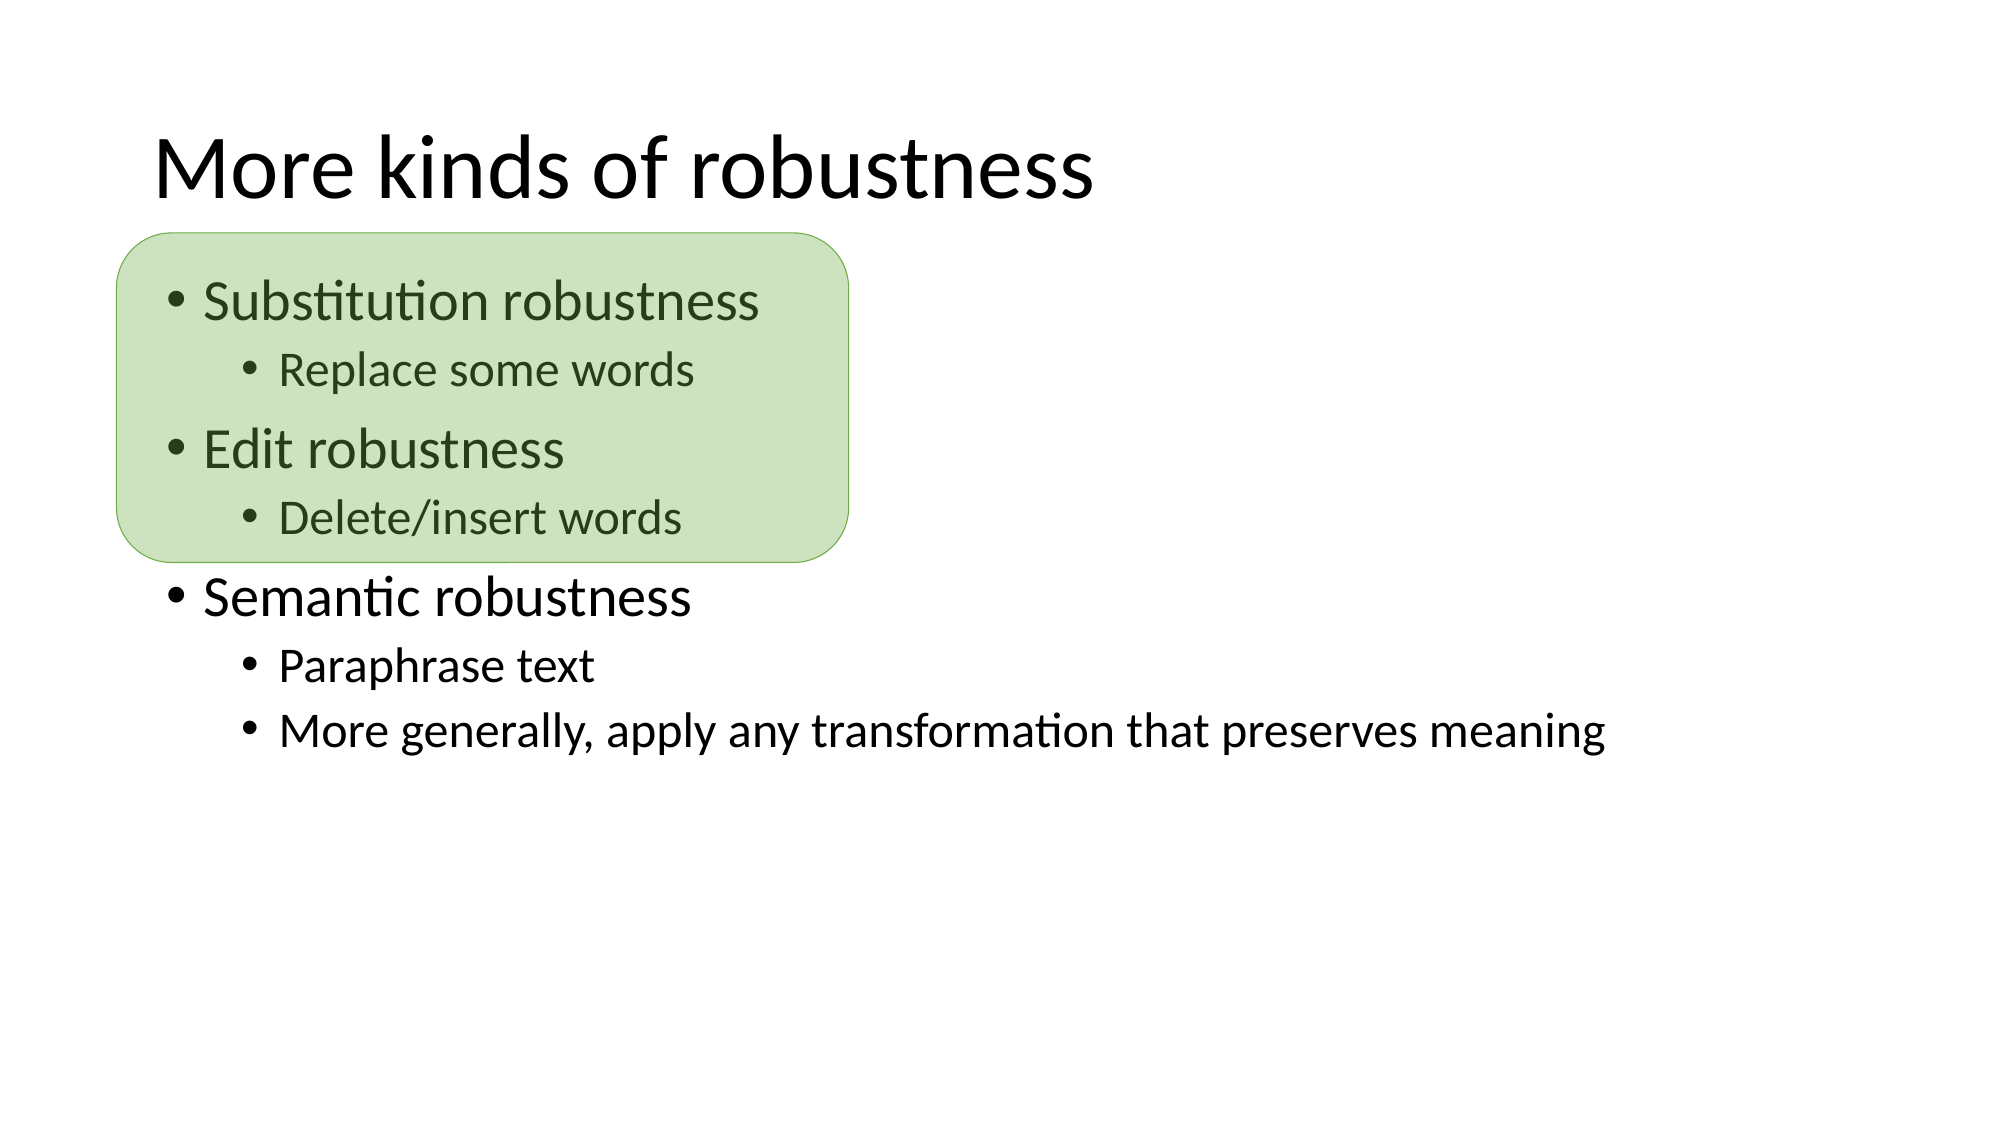

# More kinds of robustness

Substitution robustness
Replace some words
Edit robustness
Delete/insert words
Semantic robustness
Paraphrase text
More generally, apply any transformation that preserves meaning